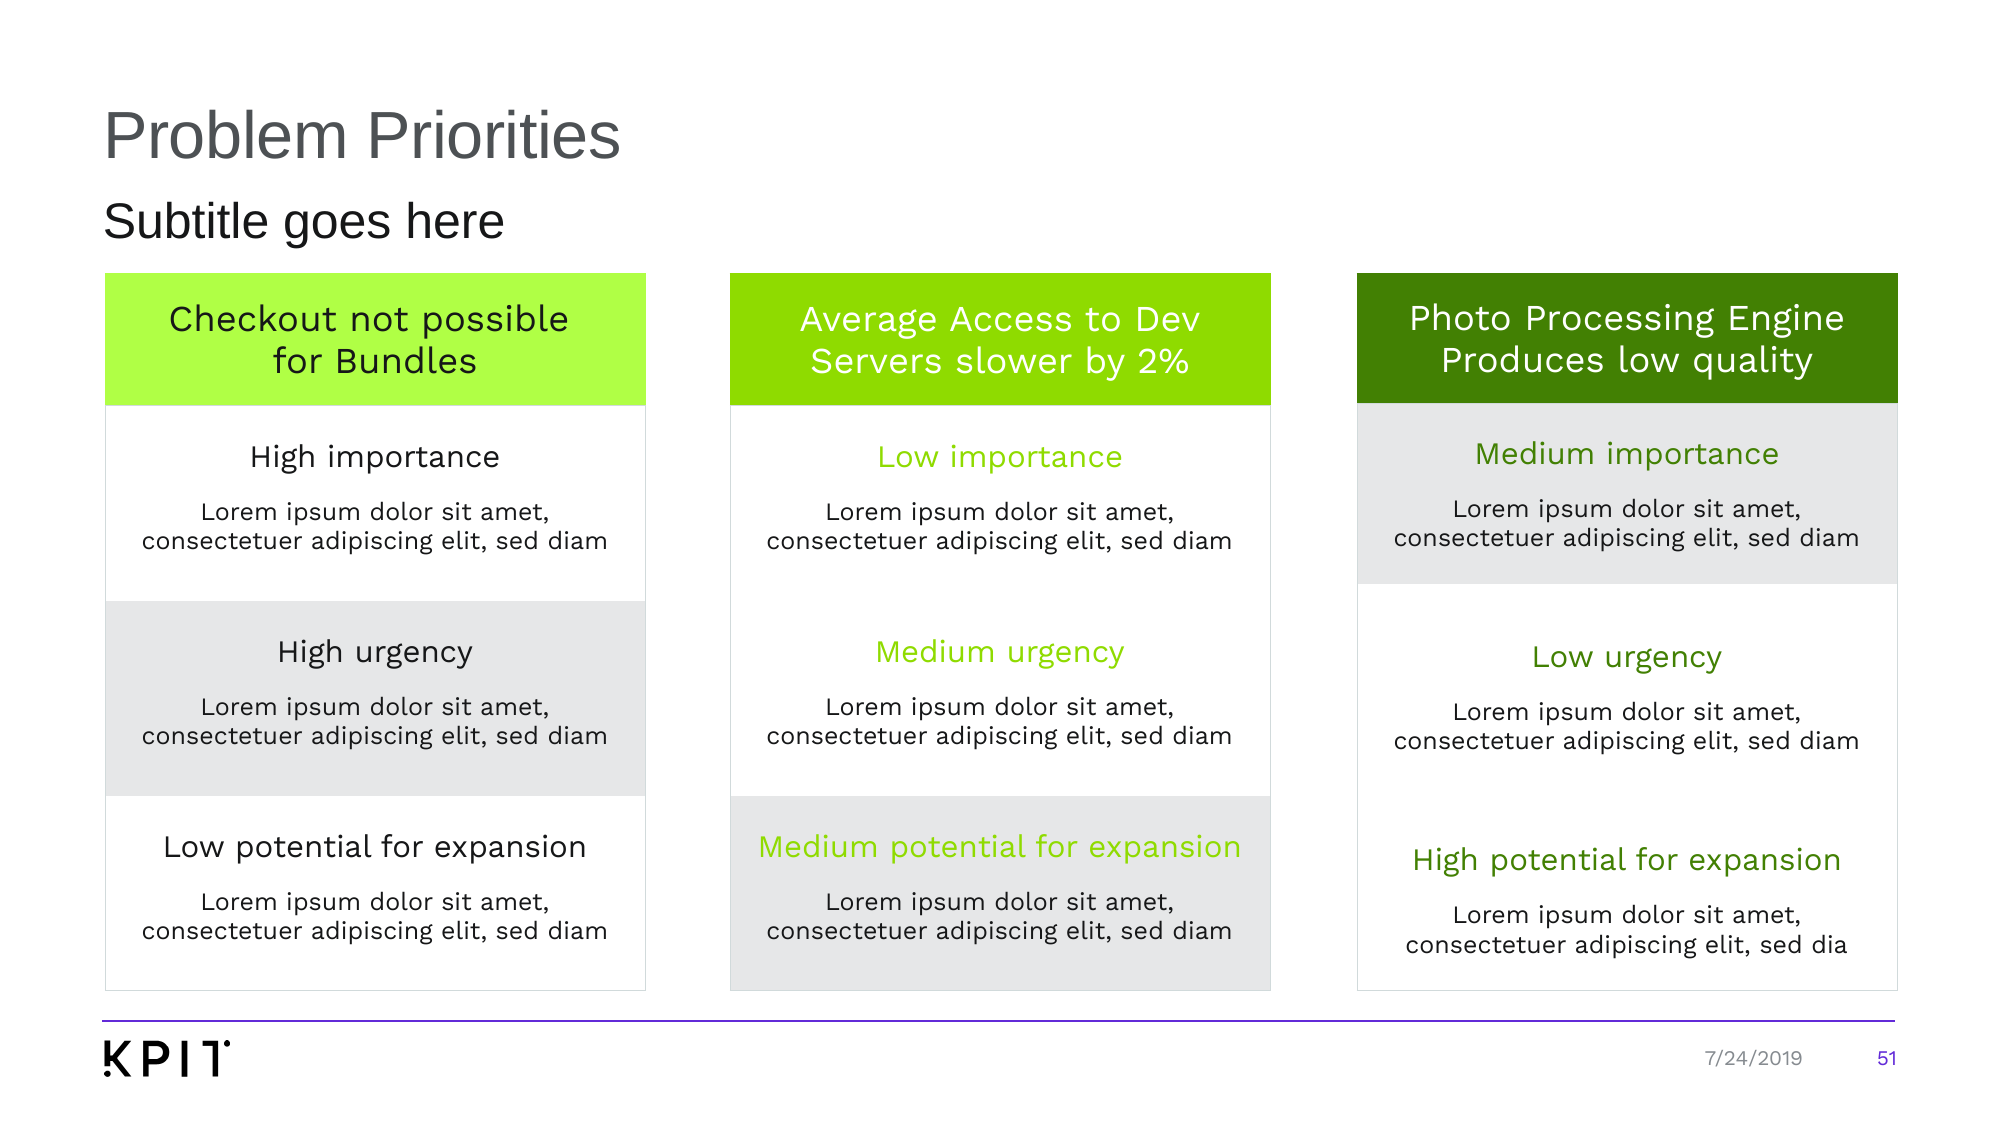

# Problem Priorities
Subtitle goes here
| Checkout not possible for Bundles |
| --- |
| High importance |
| Lorem ipsum dolor sit amet, consectetuer adipiscing elit, sed diam |
| High urgency |
| Lorem ipsum dolor sit amet, consectetuer adipiscing elit, sed diam |
| Low potential for expansion |
| Lorem ipsum dolor sit amet, consectetuer adipiscing elit, sed diam |
| Average Access to Dev Servers slower by 2% |
| --- |
| Low importance |
| Lorem ipsum dolor sit amet, consectetuer adipiscing elit, sed diam |
| Medium urgency |
| Lorem ipsum dolor sit amet, consectetuer adipiscing elit, sed diam |
| Medium potential for expansion |
| Lorem ipsum dolor sit amet, consectetuer adipiscing elit, sed diam |
| Photo Processing Engine Produces low quality |
| --- |
| Medium importance |
| Lorem ipsum dolor sit amet, consectetuer adipiscing elit, sed diam |
| Low urgency |
| Lorem ipsum dolor sit amet, consectetuer adipiscing elit, sed diam |
| High potential for expansion |
| Lorem ipsum dolor sit amet, consectetuer adipiscing elit, sed dia |
51
7/24/2019